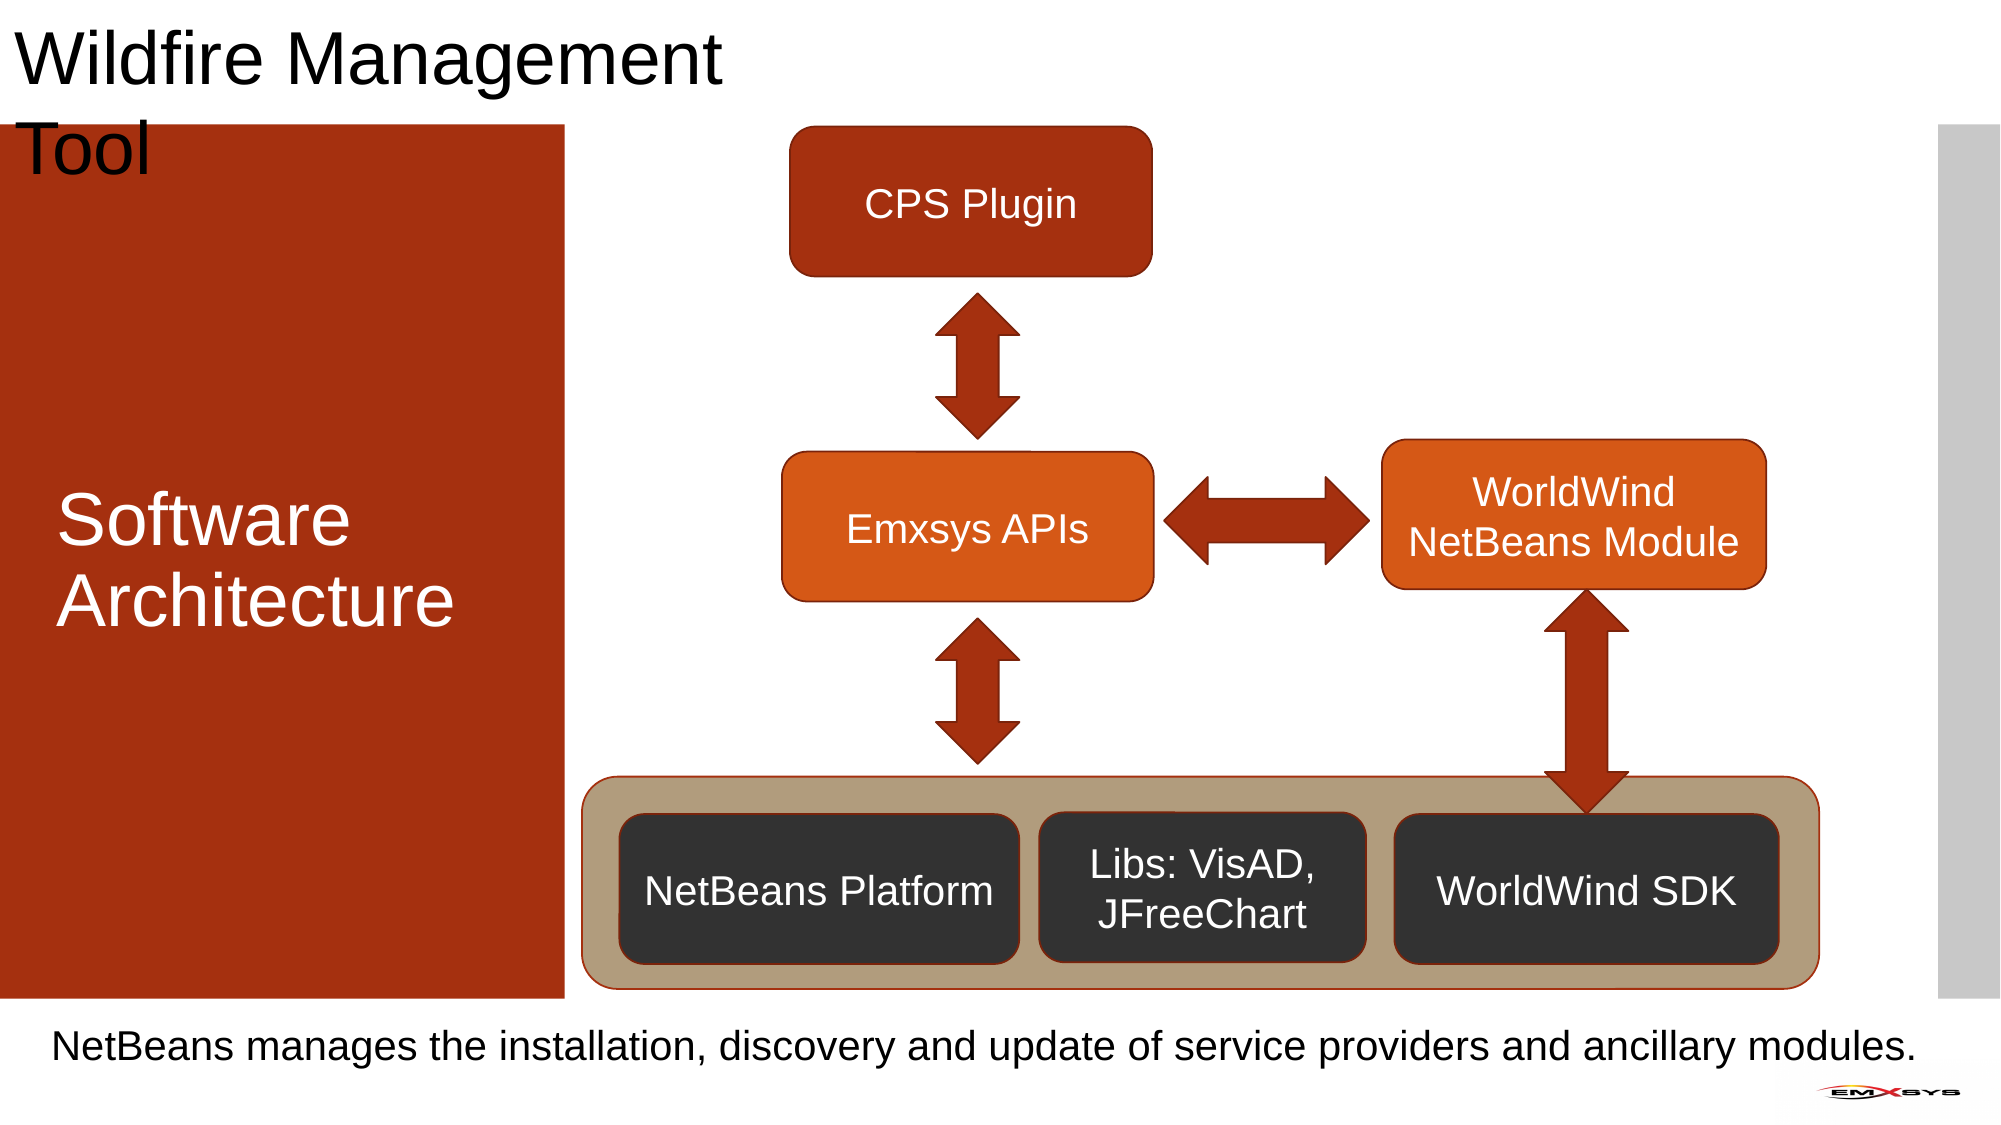

CPS Plugin
Software Architecture

WorldWind NetBeans Module
Emxsys APIs

Libs: VisAD, JFreeChart
NetBeans Platform
WorldWind SDK
NetBeans manages the installation, discovery and update of service providers and ancillary modules.